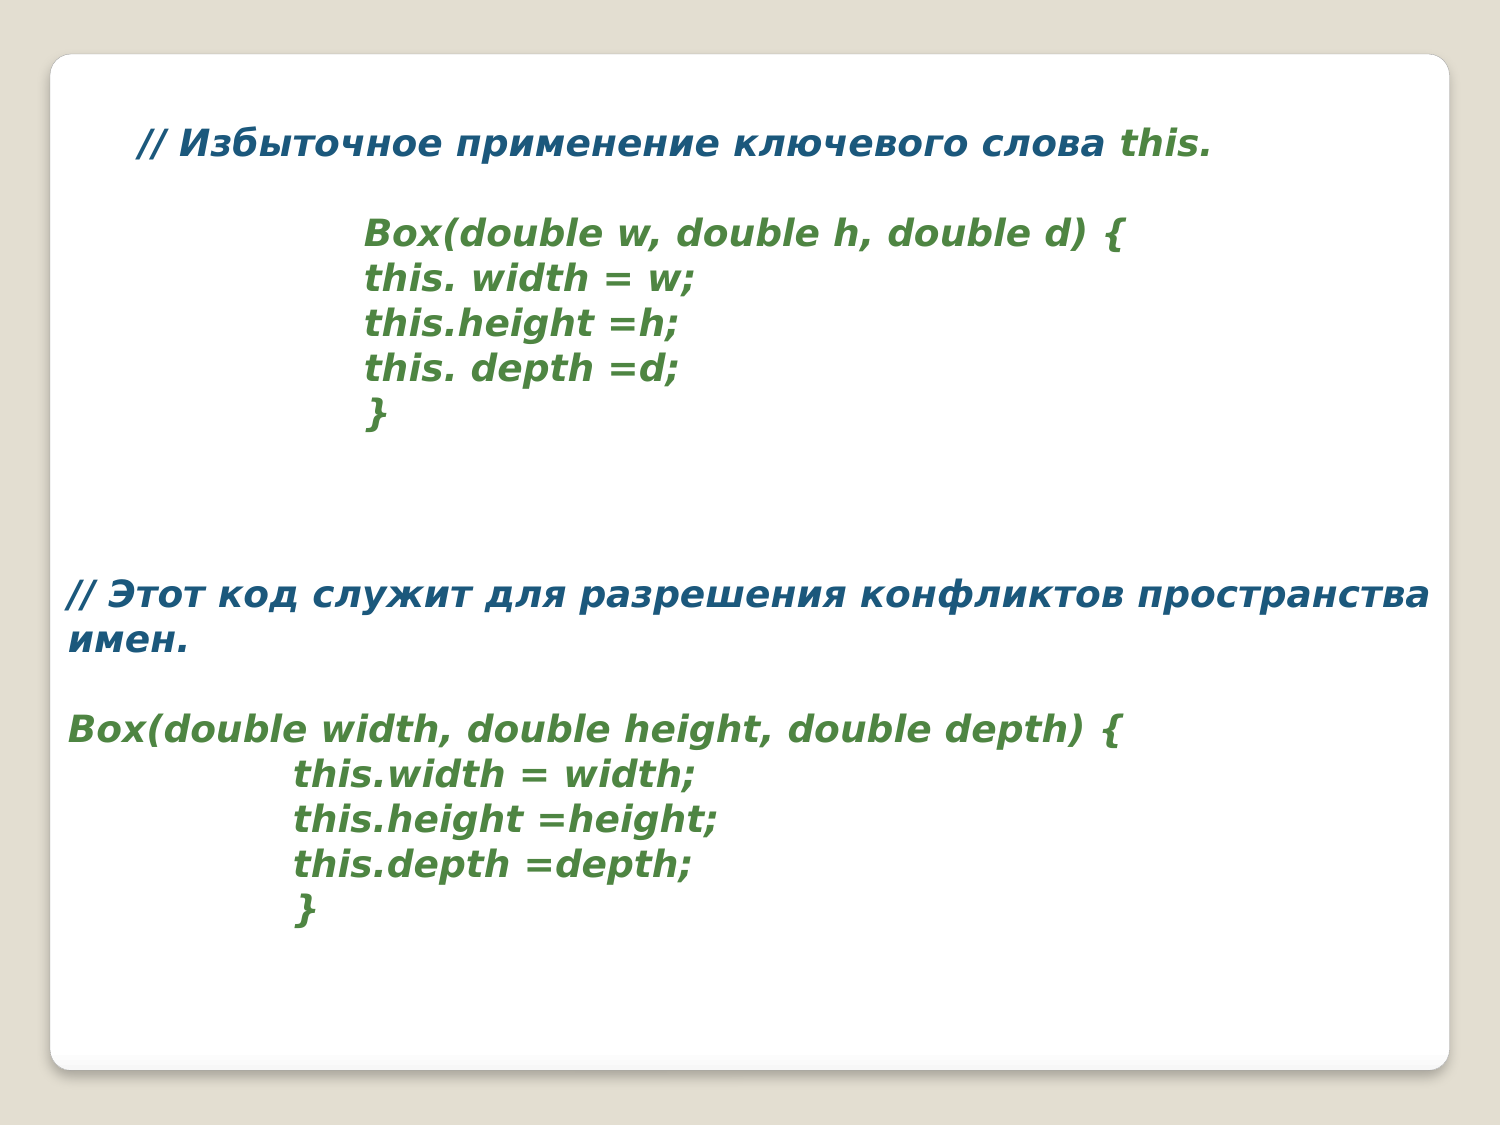

// Избыточное применение ключевого слова this.

Bох(dоublе w, double h, double d) {
this. width = w;
this.height =h;
this. depth =d;
}
// Этот код служит для разрешения конфликтов пространства имен.

Box(double width, double height, double depth) {
this.width = width;
this.height =height;
this.depth =depth;
}